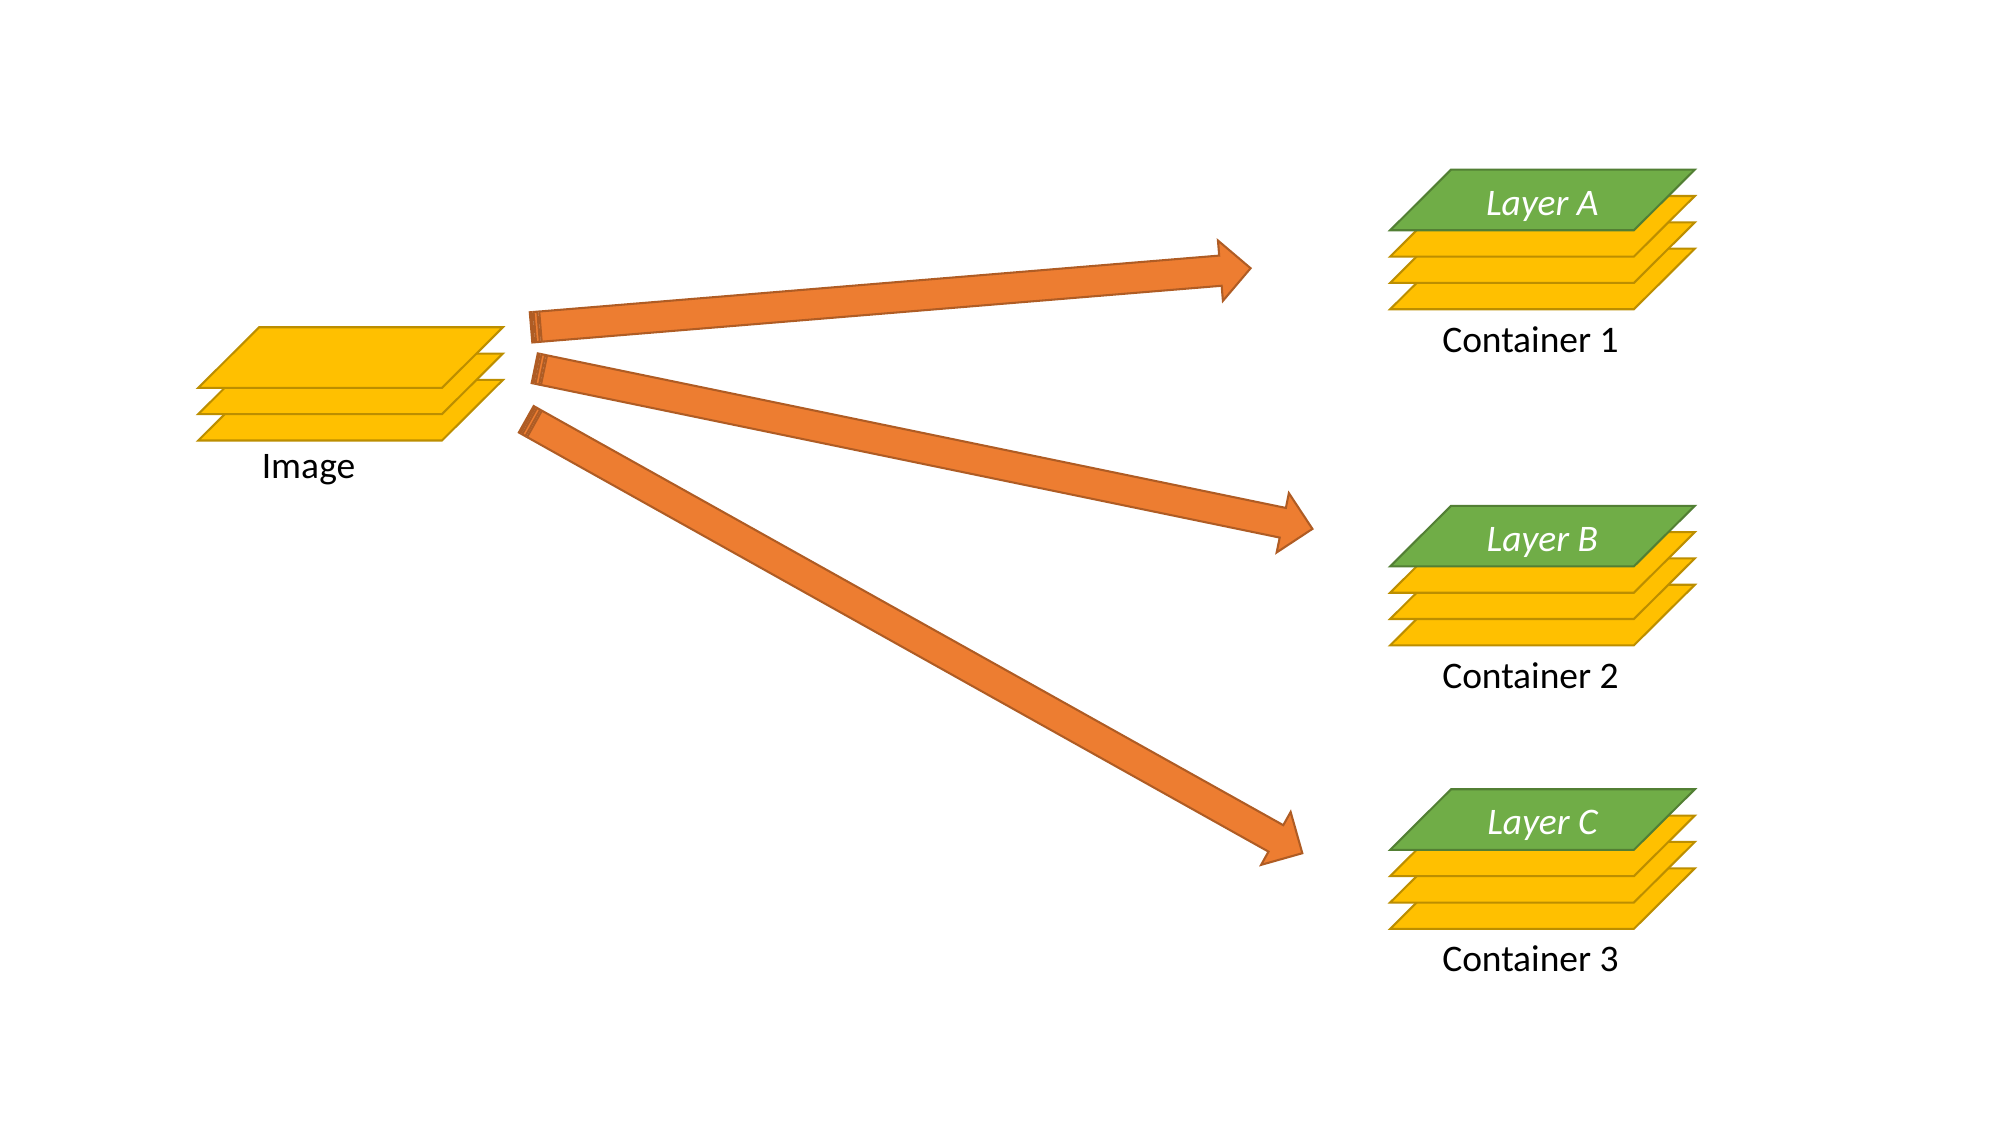

Layer A

Container 1

Image
Layer B

Container 2
Layer C

Container 3